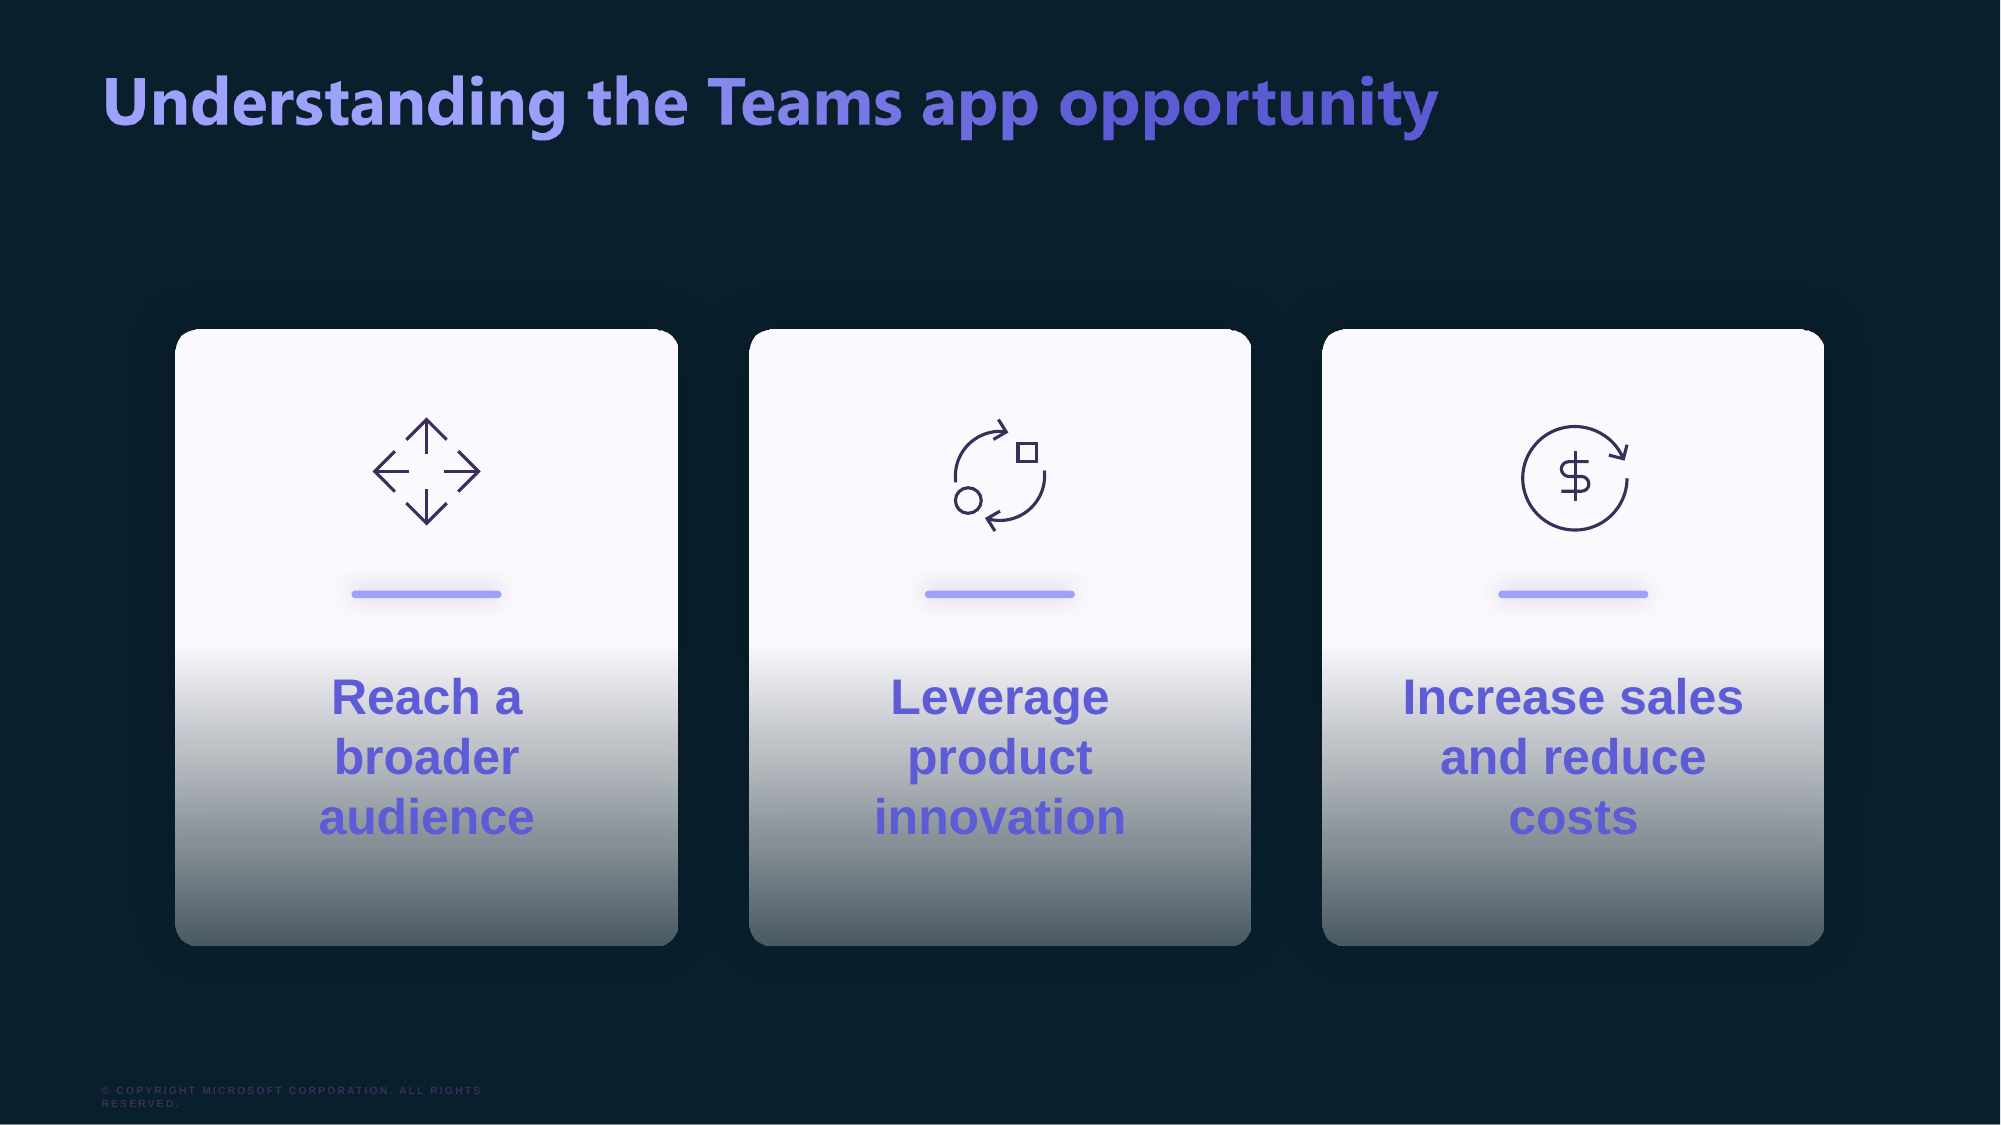

Reach a broader audience
Leverage product innovation
Increase sales and reduce costs